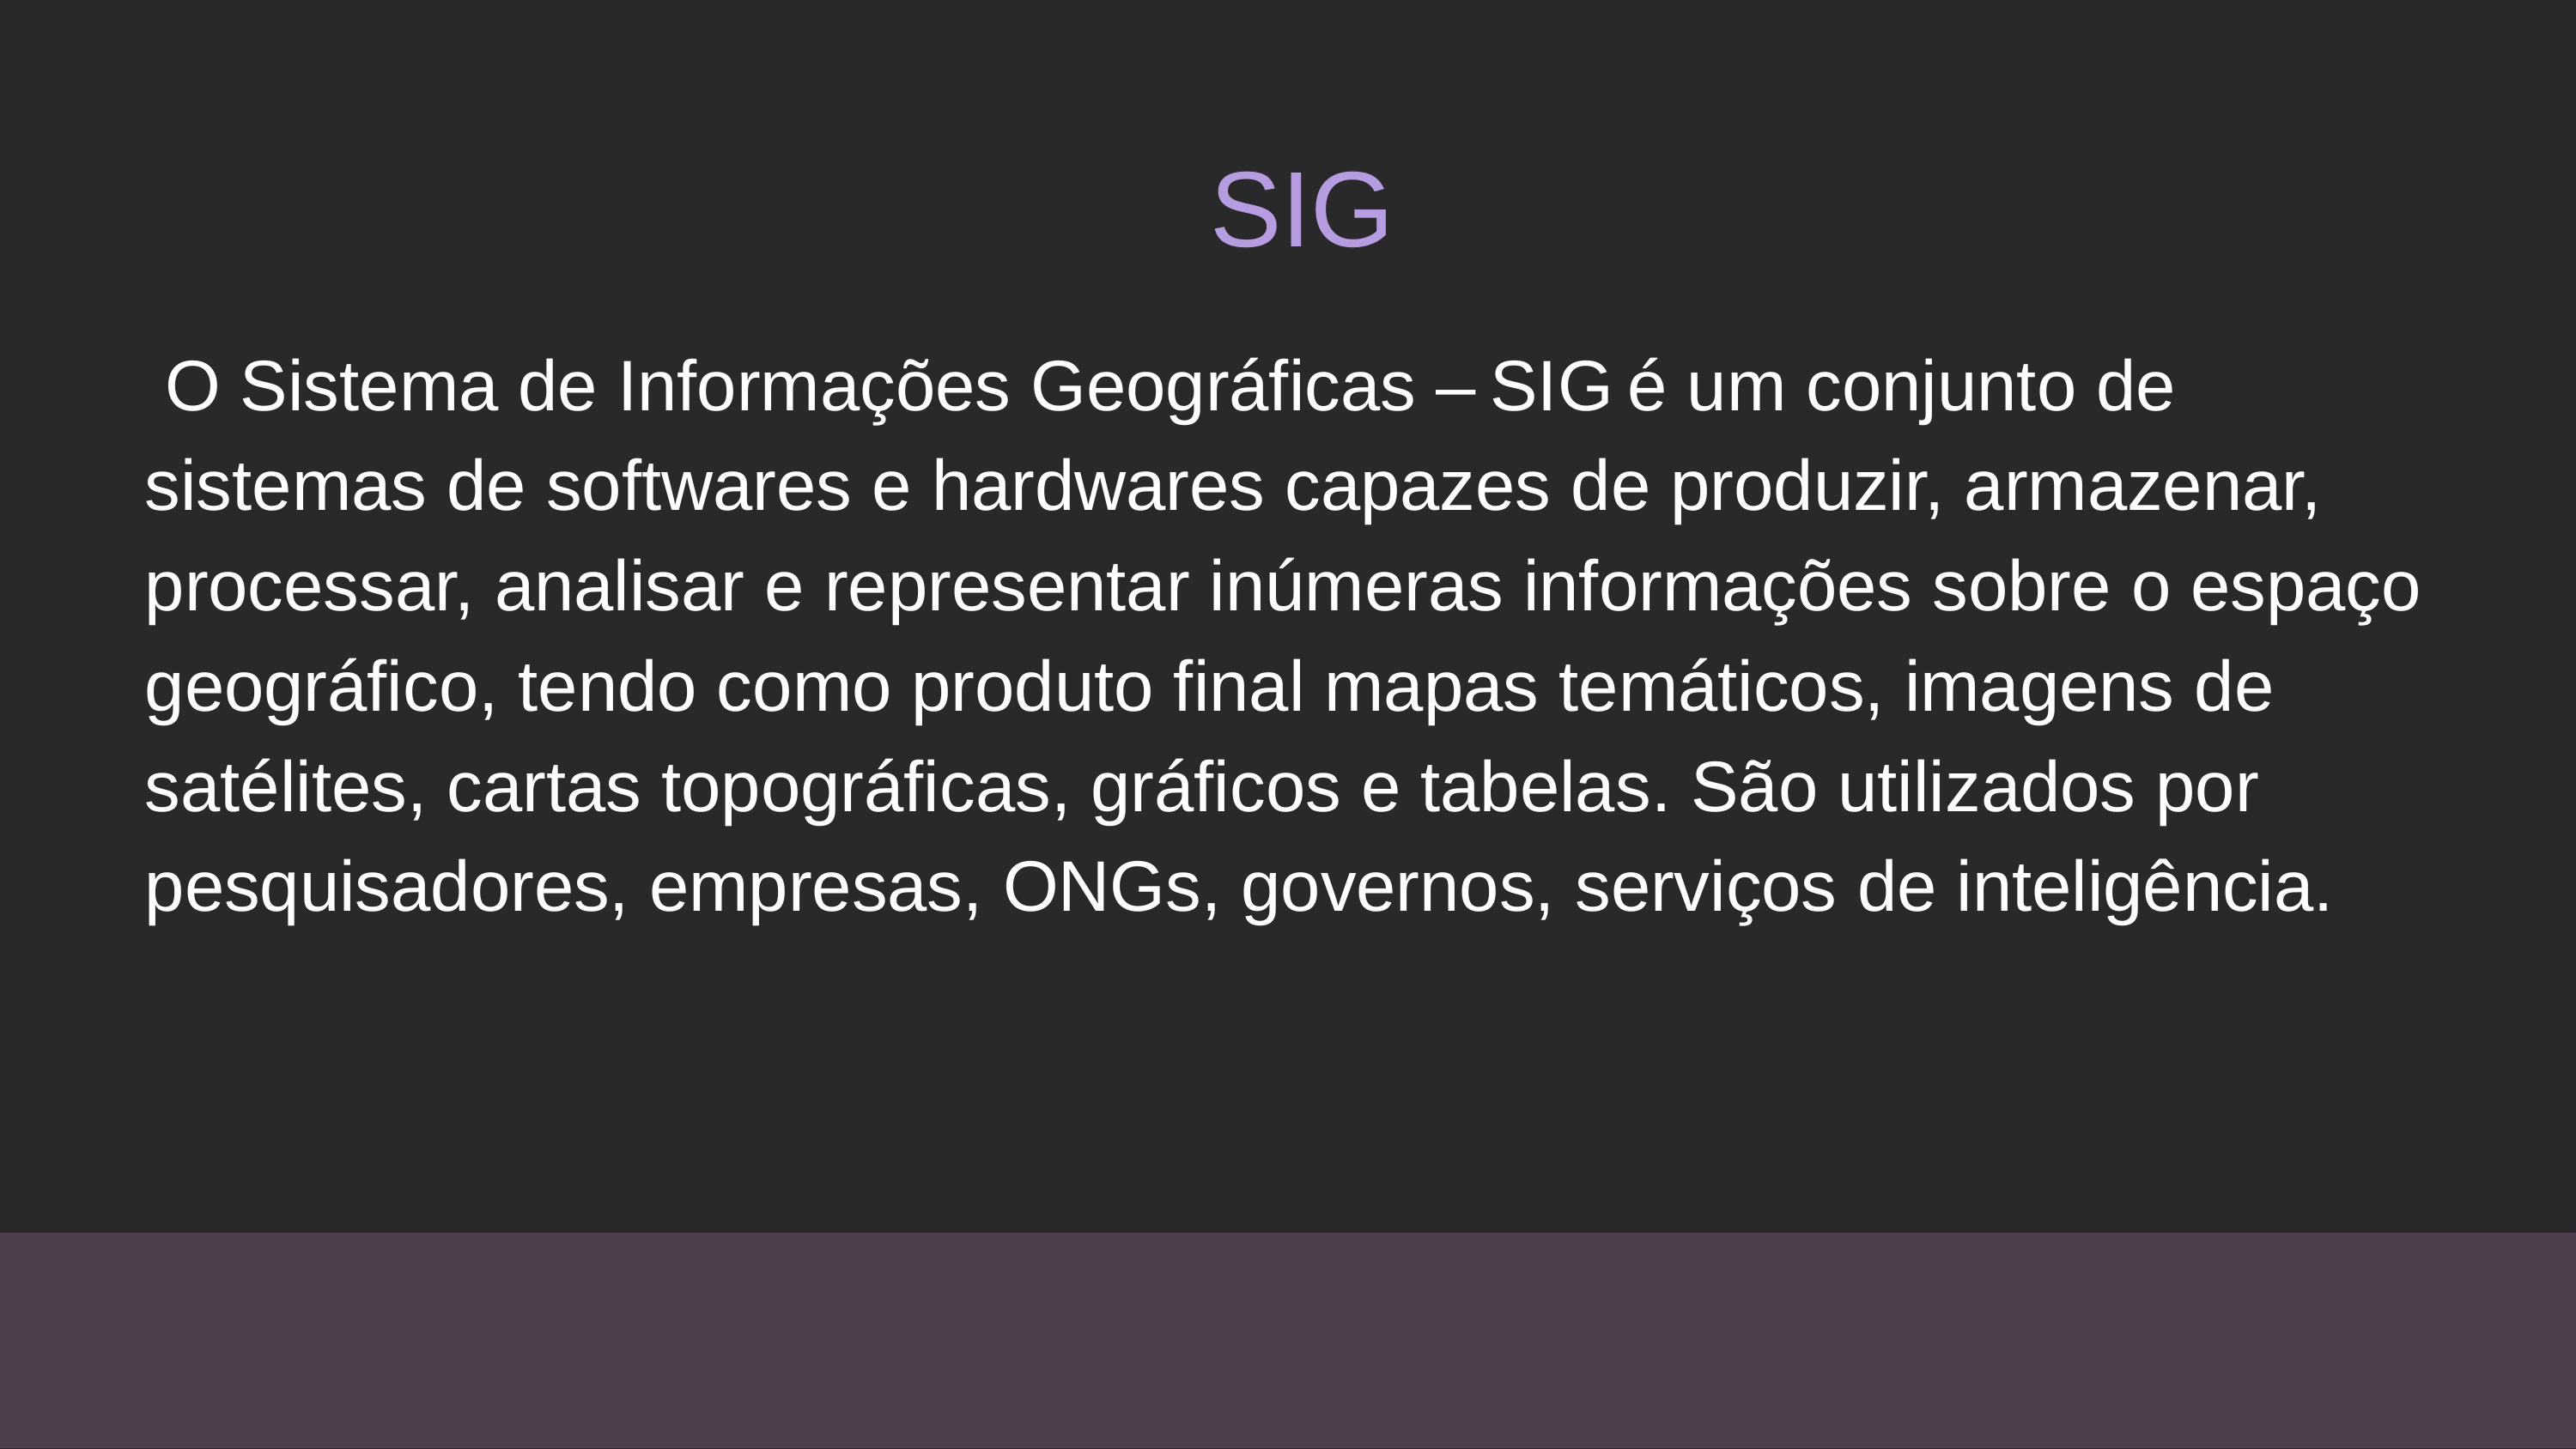

SIG
 O Sistema de Informações Geográficas – SIG é um conjunto de sistemas de softwares e hardwares capazes de produzir, armazenar, processar, analisar e representar inúmeras informações sobre o espaço geográfico, tendo como produto final mapas temáticos, imagens de satélites, cartas topográficas, gráficos e tabelas. São utilizados por pesquisadores, empresas, ONGs, governos, serviços de inteligência.